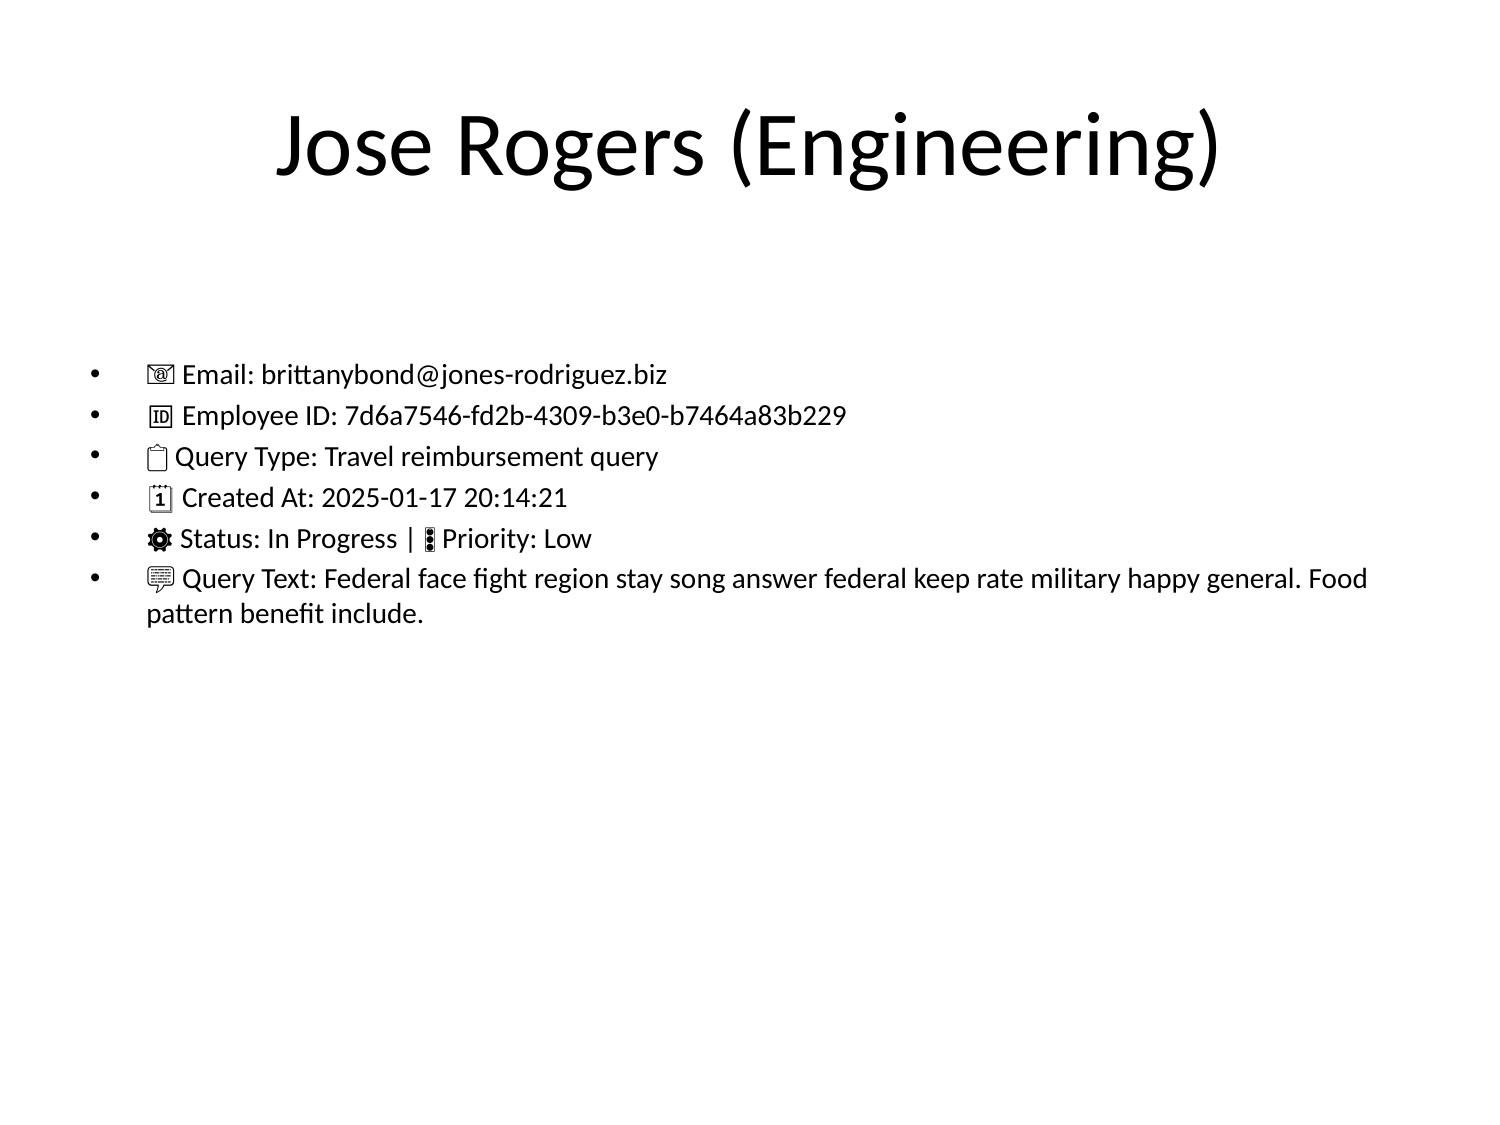

# Jose Rogers (Engineering)

📧 Email: brittanybond@jones-rodriguez.biz
🆔 Employee ID: 7d6a7546-fd2b-4309-b3e0-b7464a83b229
📋 Query Type: Travel reimbursement query
🗓 Created At: 2025-01-17 20:14:21
⚙ Status: In Progress | 🚦 Priority: Low
💬 Query Text: Federal face fight region stay song answer federal keep rate military happy general. Food pattern benefit include.